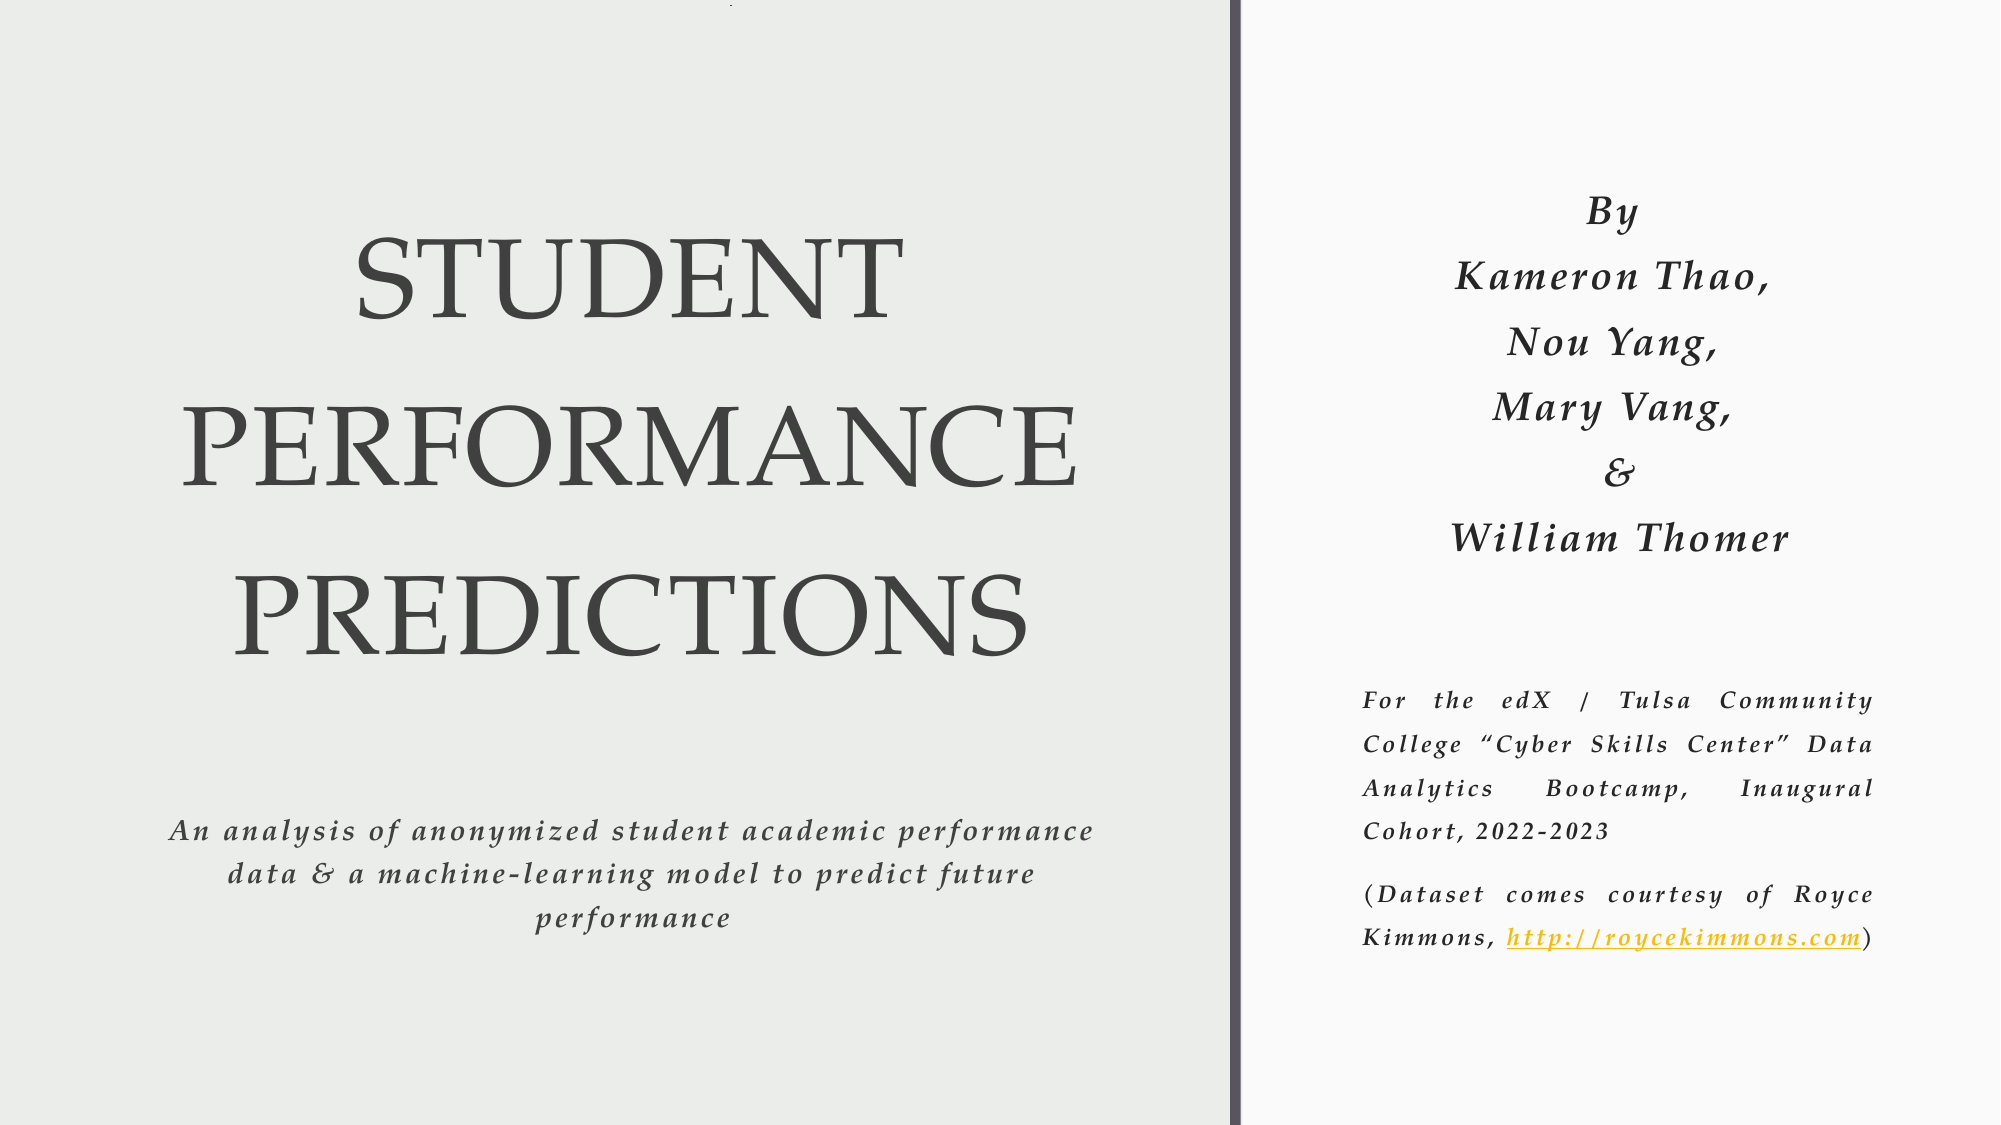

# STUDENT PERFORMANCE PREDICTIONS An analysis of anonymized student academic performance data & a machine-learning model to predict future performance
By
Kameron Thao,
Nou Yang,
Mary Vang,
&
William Thomer

For the edX / Tulsa Community College “Cyber Skills Center” Data Analytics Bootcamp, Inaugural Cohort, 2022-2023
(Dataset comes courtesy of Royce Kimmons, http://roycekimmons.com)